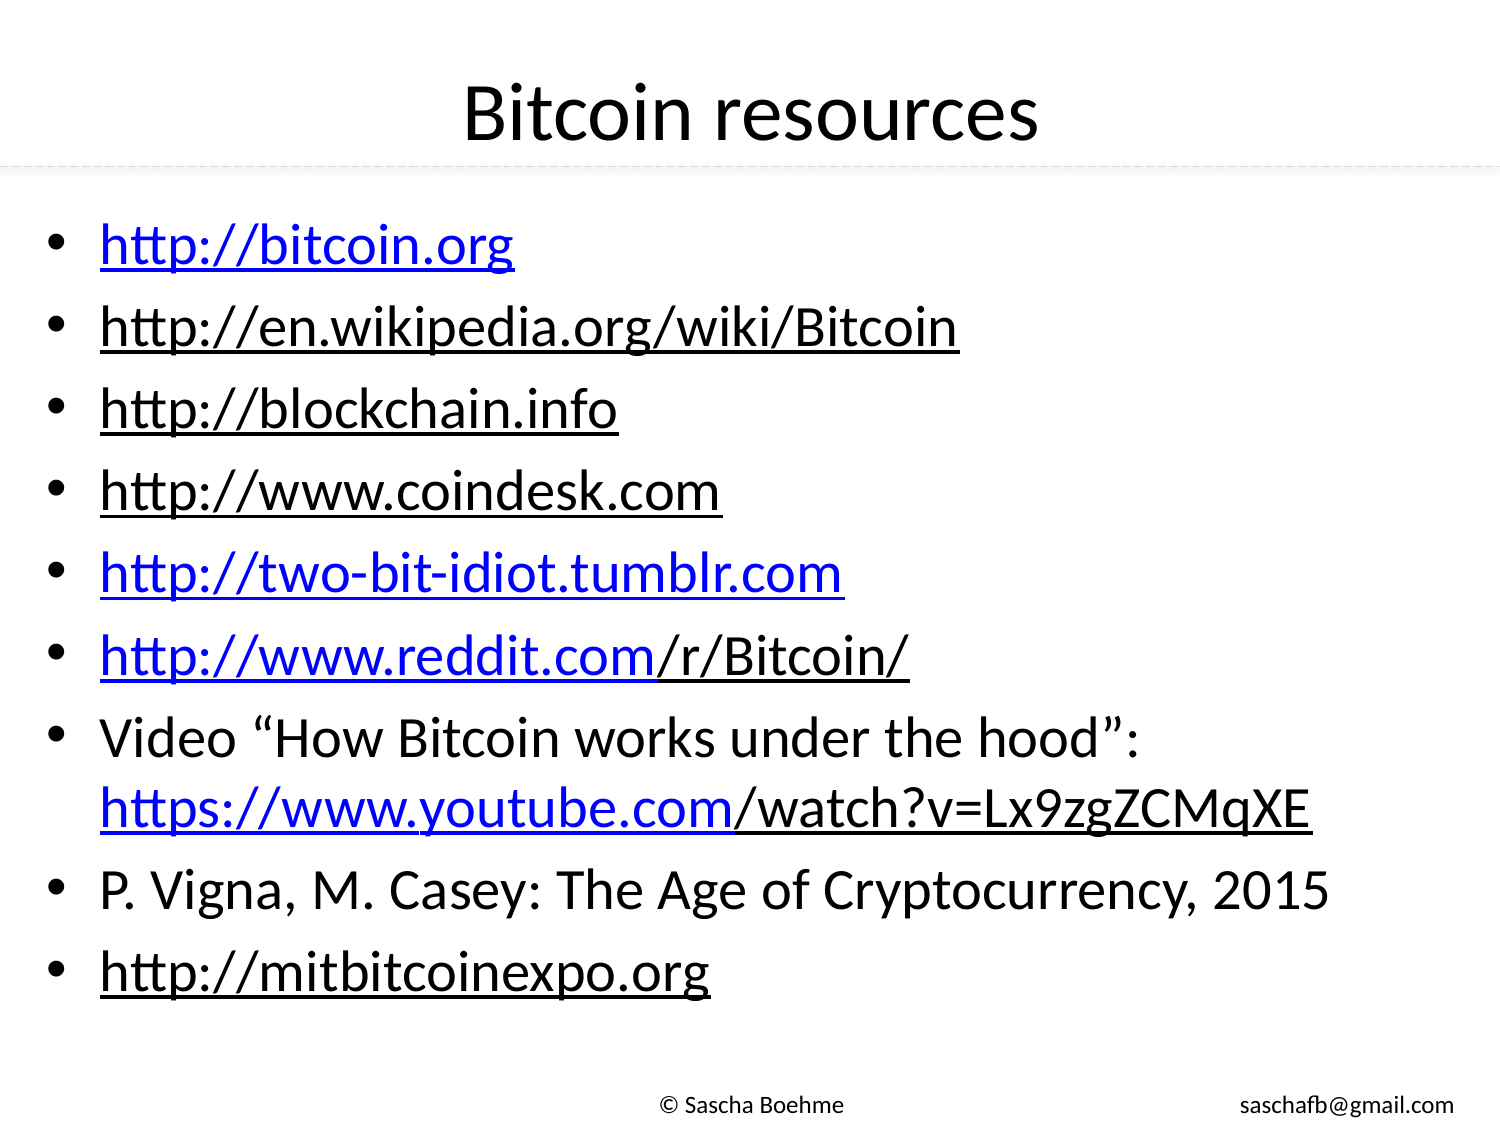

# Bitcoin resources
http://bitcoin.org
http://en.wikipedia.org/wiki/Bitcoin
http://blockchain.info
http://www.coindesk.com
http://two-bit-idiot.tumblr.com
http://www.reddit.com/r/Bitcoin/
Video “How Bitcoin works under the hood”: https://www.youtube.com/watch?v=Lx9zgZCMqXE
P. Vigna, M. Casey: The Age of Cryptocurrency, 2015
http://mitbitcoinexpo.org